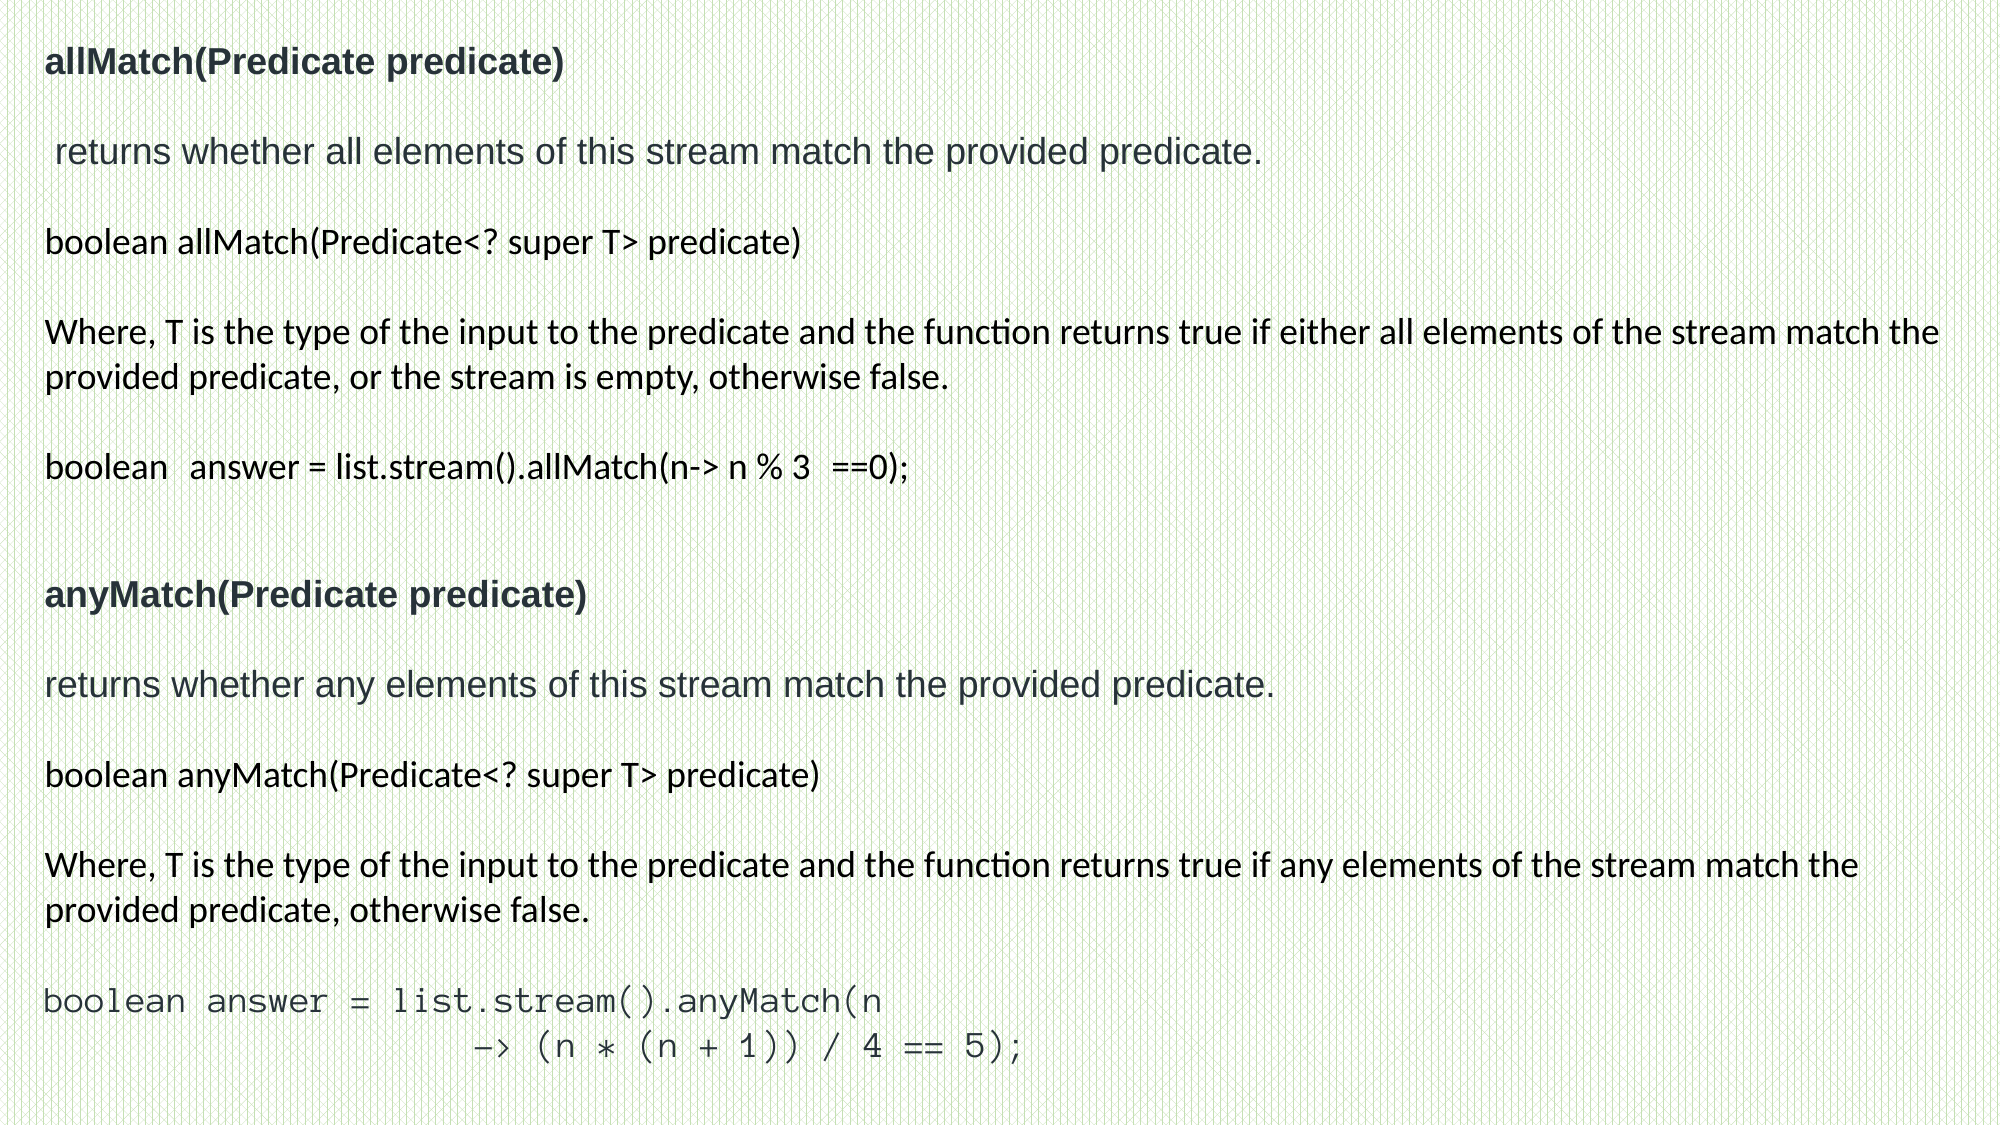

allMatch(Predicate predicate)

 returns whether all elements of this stream match the provided predicate.

boolean allMatch(Predicate<? super T> predicate)

Where, T is the type of the input to the predicate and the function returns true if either all elements of the stream match the provided predicate, or the stream is empty, otherwise false.

boolean answer = list.stream().allMatch(n-> n % 3 ==0);
anyMatch(Predicate predicate)

returns whether any elements of this stream match the provided predicate.

boolean anyMatch(Predicate<? super T> predicate)

Where, T is the type of the input to the predicate and the function returns true if any elements of the stream match the provided predicate, otherwise false.

boolean answer = list.stream().anyMatch(n
                     -> (n * (n + 1)) / 4 == 5);